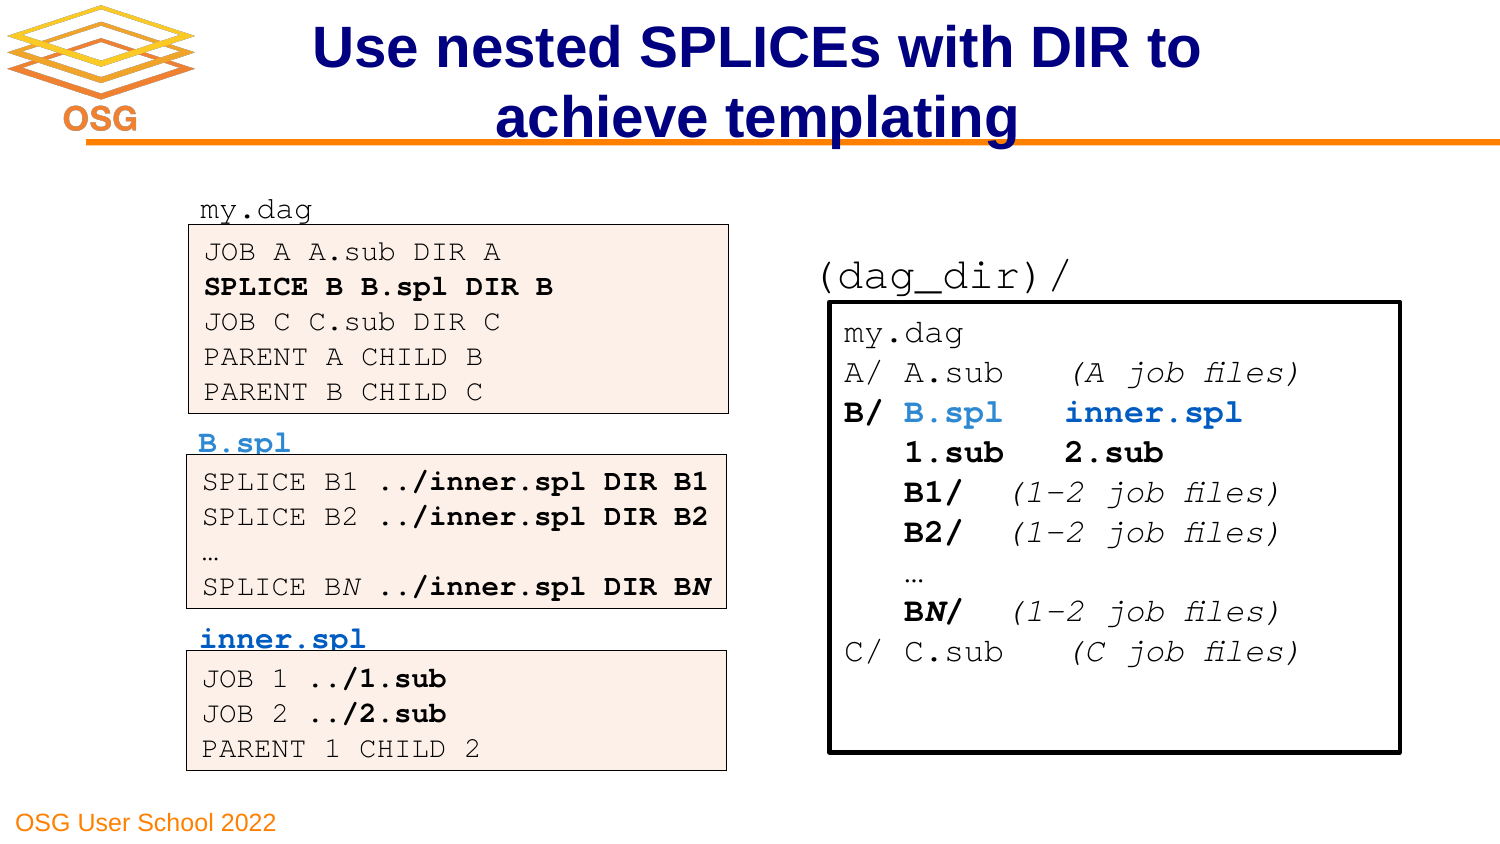

# Use nested SPLICEs with DIR to achieve templating
my.dag
JOB A A.sub DIR A
SPLICE B B.spl DIR B
JOB C C.sub DIR C
PARENT A CHILD B
PARENT B CHILD C
(dag_dir)/
my.dag
A/ A.sub   (A job files)
B/ B.spl   inner.spl
   1.sub   2.sub
   B1/  (1-2 job files)
   B2/  (1-2 job files)
   …
   BN/  (1-2 job files)
C/ C.sub   (C job files)
B.spl
SPLICE B1 ../inner.spl DIR B1
SPLICE B2 ../inner.spl DIR B2
…
SPLICE BN ../inner.spl DIR BN
inner.spl
JOB 1 ../1.sub
JOB 2 ../2.sub
PARENT 1 CHILD 2